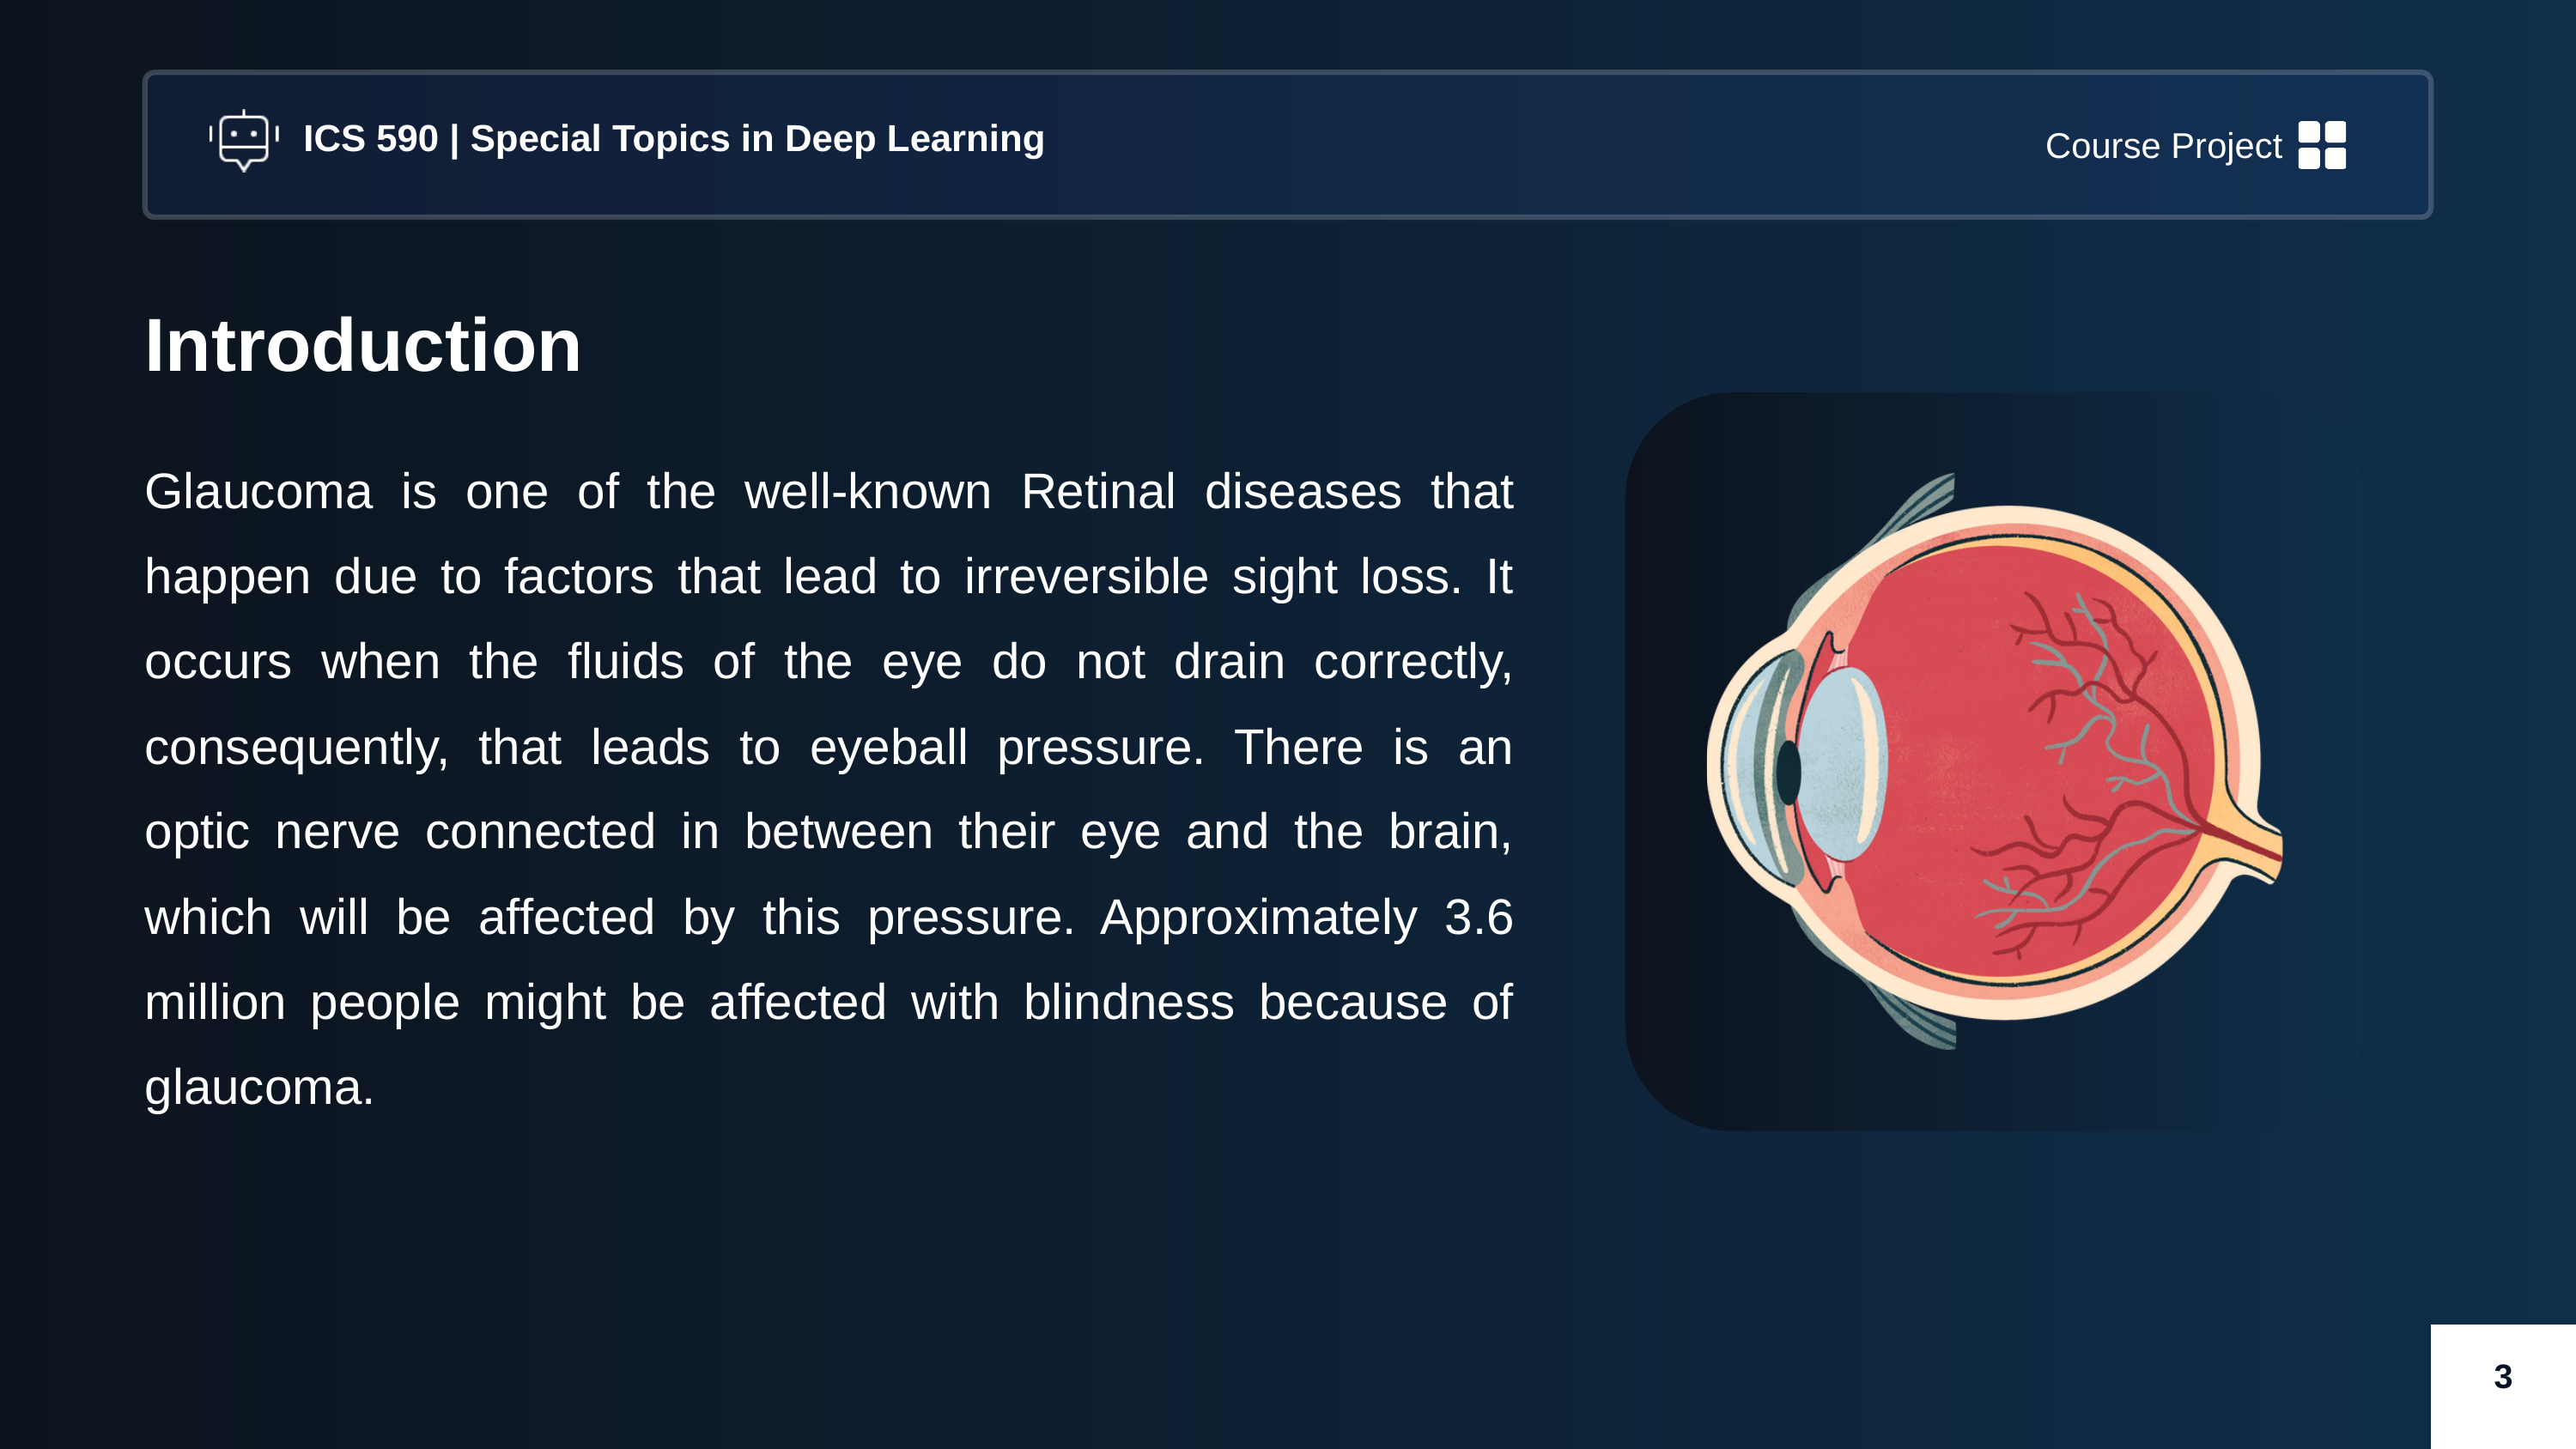

Course Project

ICS 590 | Special Topics in Deep Learning
Introduction

Glaucoma is one of the well-known Retinal diseases that happen due to factors that lead to irreversible sight loss. It occurs when the fluids of the eye do not drain correctly, consequently, that leads to eyeball pressure. There is an optic nerve connected in between their eye and the brain, which will be affected by this pressure. Approximately 3.6 million people might be affected with blindness because of glaucoma.

3